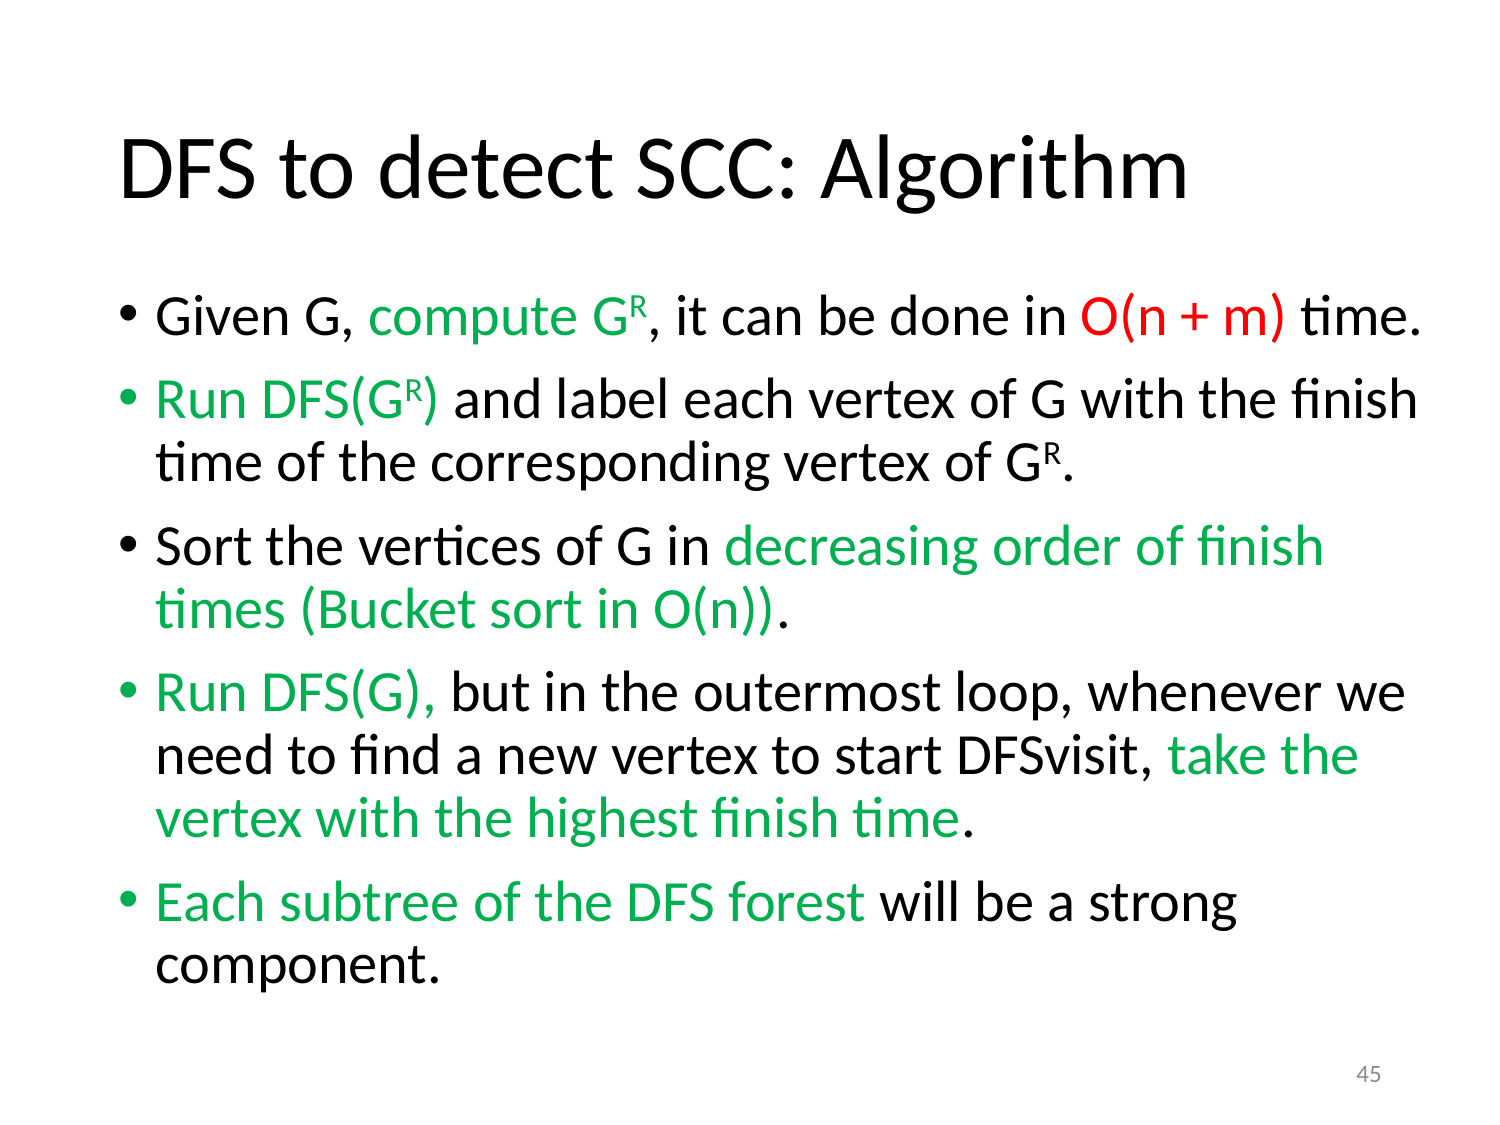

# DFS to detect SCC: Algorithm
Given G, compute GR, it can be done in O(n + m) time.
Run DFS(GR) and label each vertex of G with the finish time of the corresponding vertex of GR.
Sort the vertices of G in decreasing order of finish times (Bucket sort in O(n)).
Run DFS(G), but in the outermost loop, whenever we need to find a new vertex to start DFSvisit, take the vertex with the highest finish time.
Each subtree of the DFS forest will be a strong component.

45